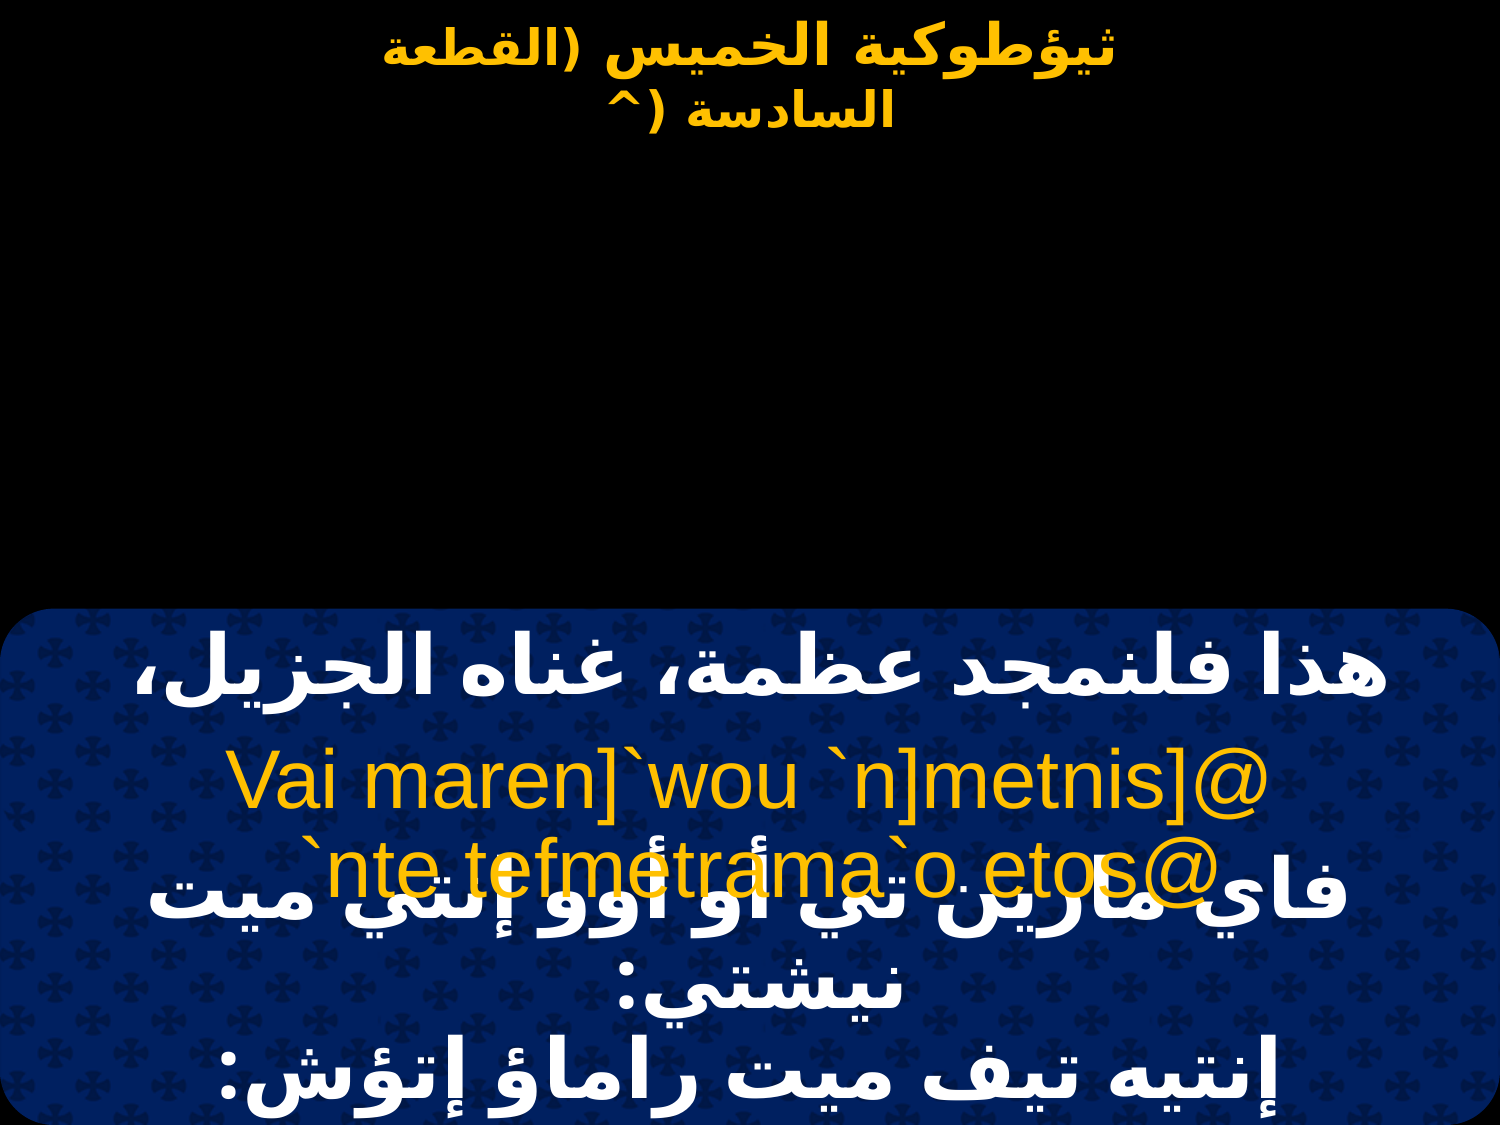

هذا فلنمجد عظمة، غناه الجزيل،
Vai maren]`wou `n]metnis]@
 `nte tefmetrama`o etos@
فاي مارين تي أو أوو إنتي ميت نيشتي:
إنتيه تيف ميت راماؤ إتؤش: